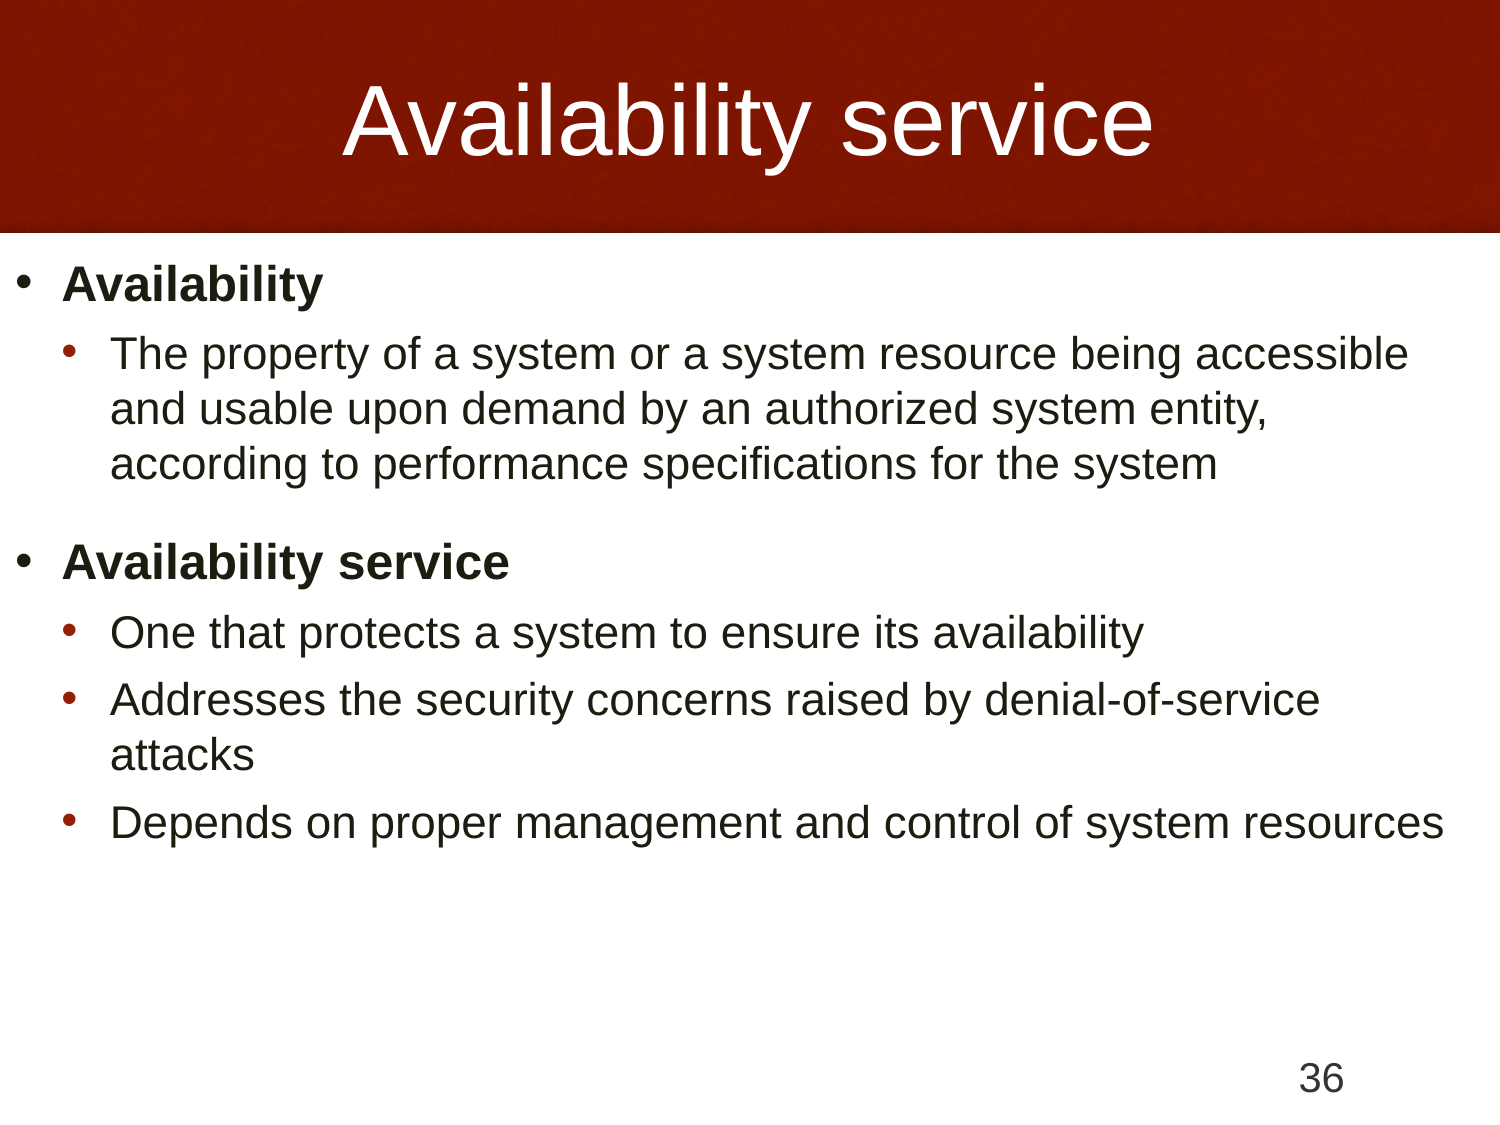

# Availability service
Availability
The property of a system or a system resource being accessible and usable upon demand by an authorized system entity, according to performance specifications for the system
Availability service
One that protects a system to ensure its availability
Addresses the security concerns raised by denial-of-service attacks
Depends on proper management and control of system resources
36